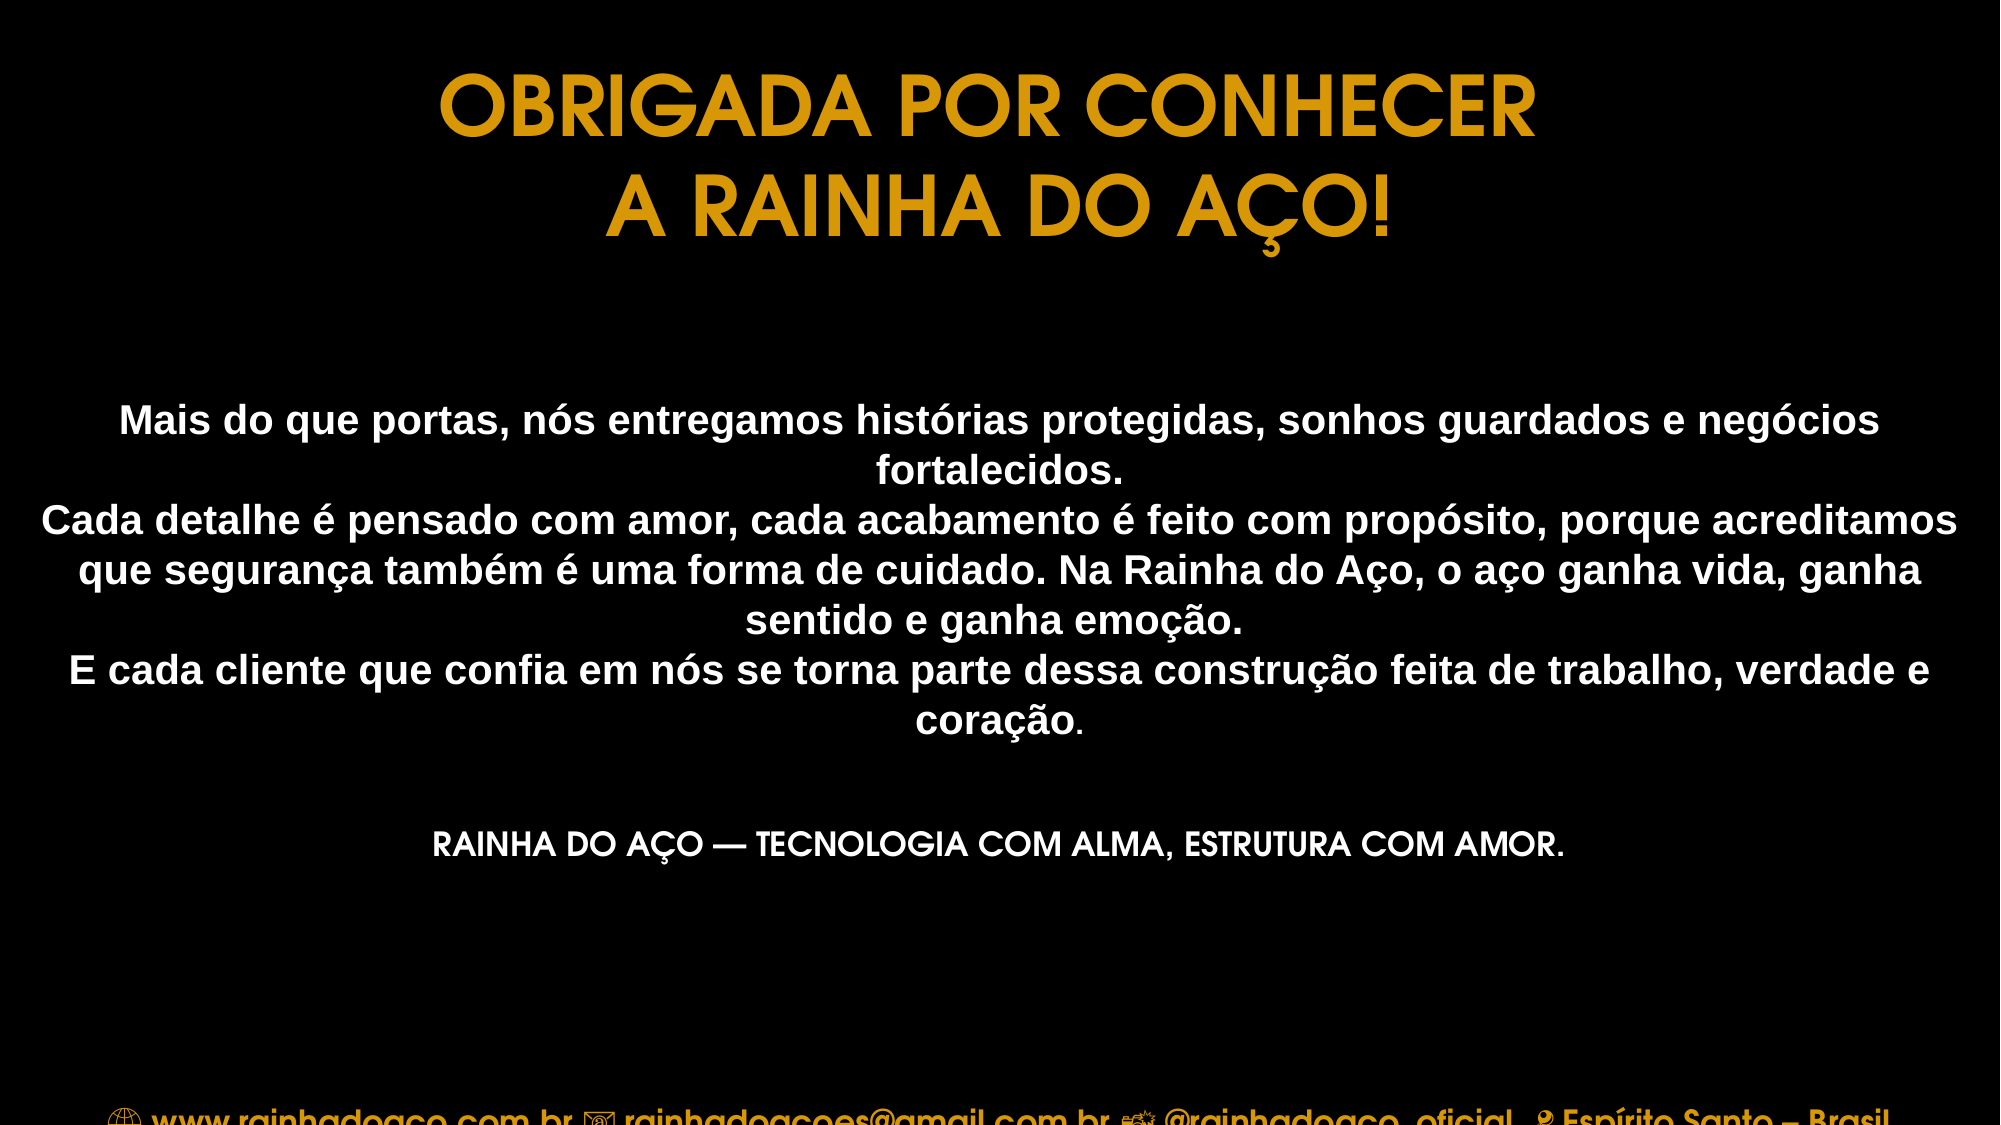

OBRIGADA POR CONHECER
A RAINHA DO AÇO!

Mais do que portas, nós entregamos histórias protegidas, sonhos guardados e negócios fortalecidos.
Cada detalhe é pensado com amor, cada acabamento é feito com propósito, porque acreditamos que segurança também é uma forma de cuidado. Na Rainha do Aço, o aço ganha vida, ganha sentido e ganha emoção.
E cada cliente que confia em nós se torna parte dessa construção feita de trabalho, verdade e coração.

RAINHA DO AÇO — TECNOLOGIA COM ALMA, ESTRUTURA COM AMOR.

🌐 www.rainhadoaco.com.br 📧 rainhadoacoes@gmail.com.br 📸 @rainhadoaco_oficial 📍 Espírito Santo – Brasil